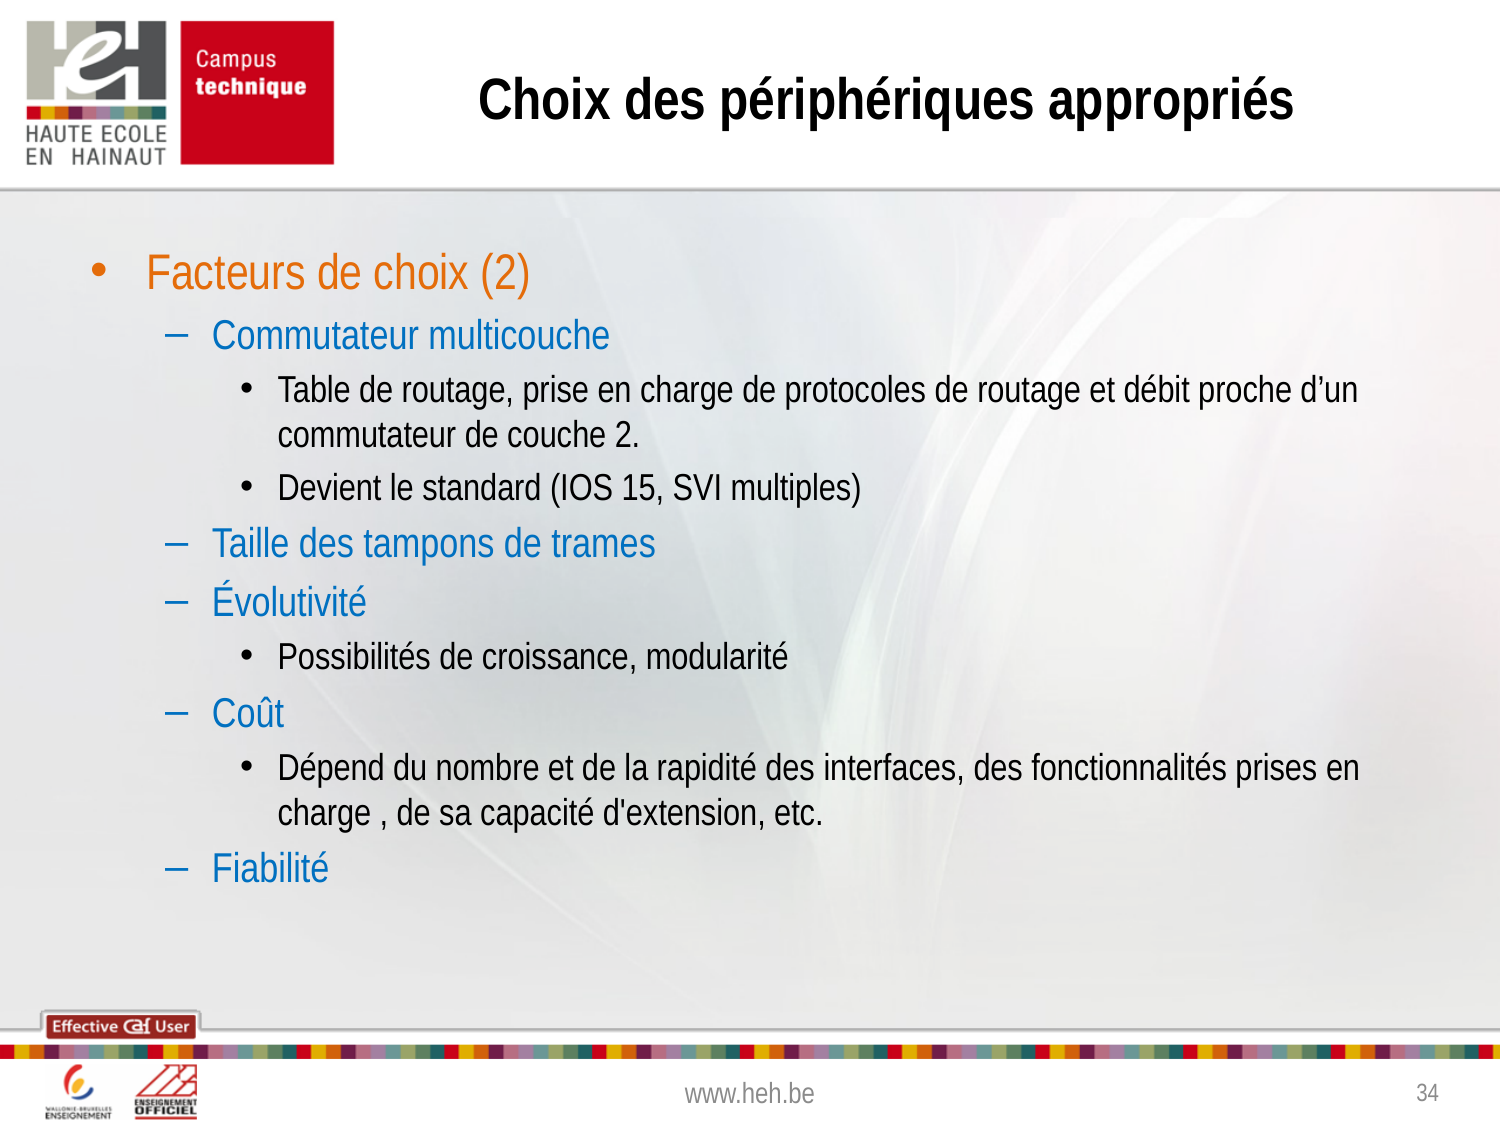

# Choix des périphériques appropriés
Facteurs de choix (2)
Commutateur multicouche
Table de routage, prise en charge de protocoles de routage et débit proche d’un commutateur de couche 2.
Devient le standard (IOS 15, SVI multiples)
Taille des tampons de trames
Évolutivité
Possibilités de croissance, modularité
Coût
Dépend du nombre et de la rapidité des interfaces, des fonctionnalités prises en charge , de sa capacité d'extension, etc.
Fiabilité
www.heh.be
34